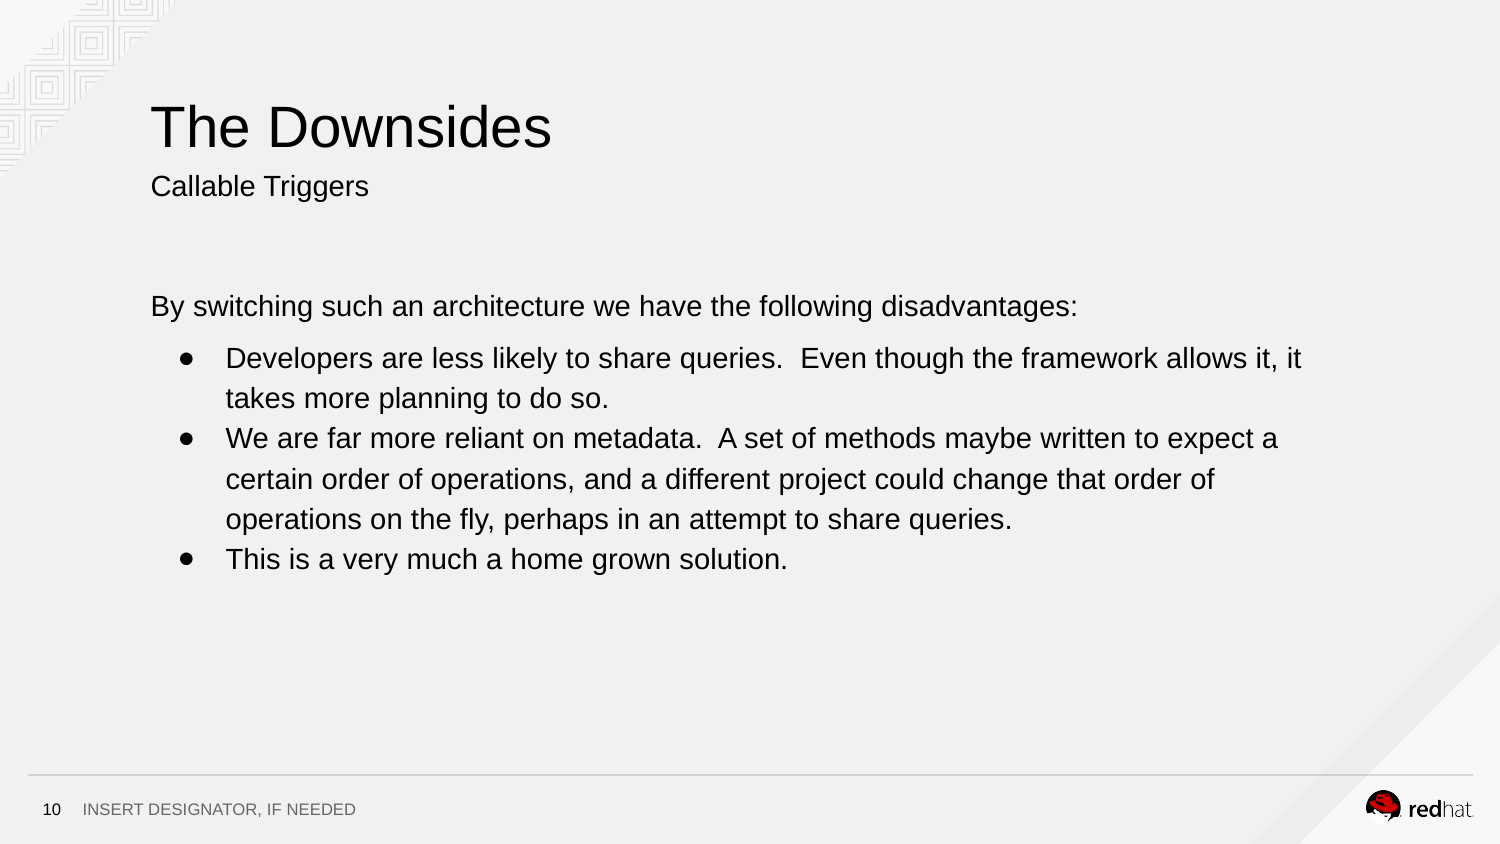

# The Downsides
Callable Triggers
By switching such an architecture we have the following disadvantages:
Developers are less likely to share queries.  Even though the framework allows it, it takes more planning to do so.
We are far more reliant on metadata.  A set of methods maybe written to expect a certain order of operations, and a different project could change that order of operations on the fly, perhaps in an attempt to share queries.
This is a very much a home grown solution.
10